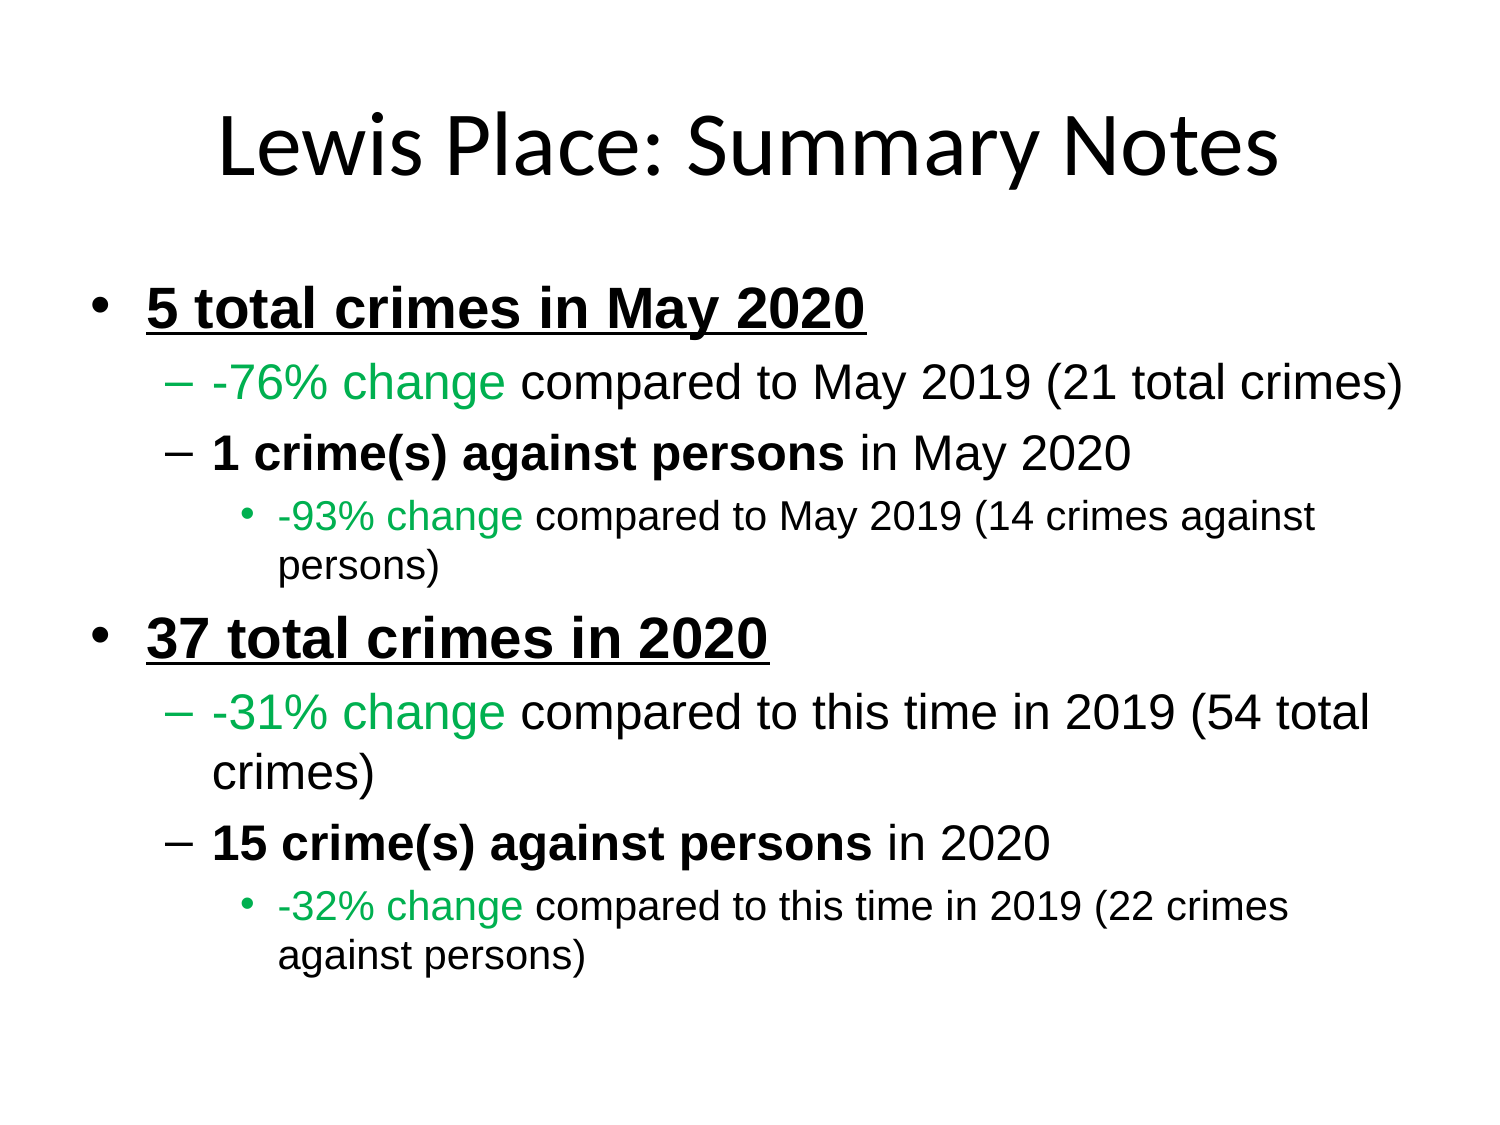

# Lewis Place: Summary Notes
5 total crimes in May 2020
-76% change compared to May 2019 (21 total crimes)
1 crime(s) against persons in May 2020
-93% change compared to May 2019 (14 crimes against persons)
37 total crimes in 2020
-31% change compared to this time in 2019 (54 total crimes)
15 crime(s) against persons in 2020
-32% change compared to this time in 2019 (22 crimes against persons)